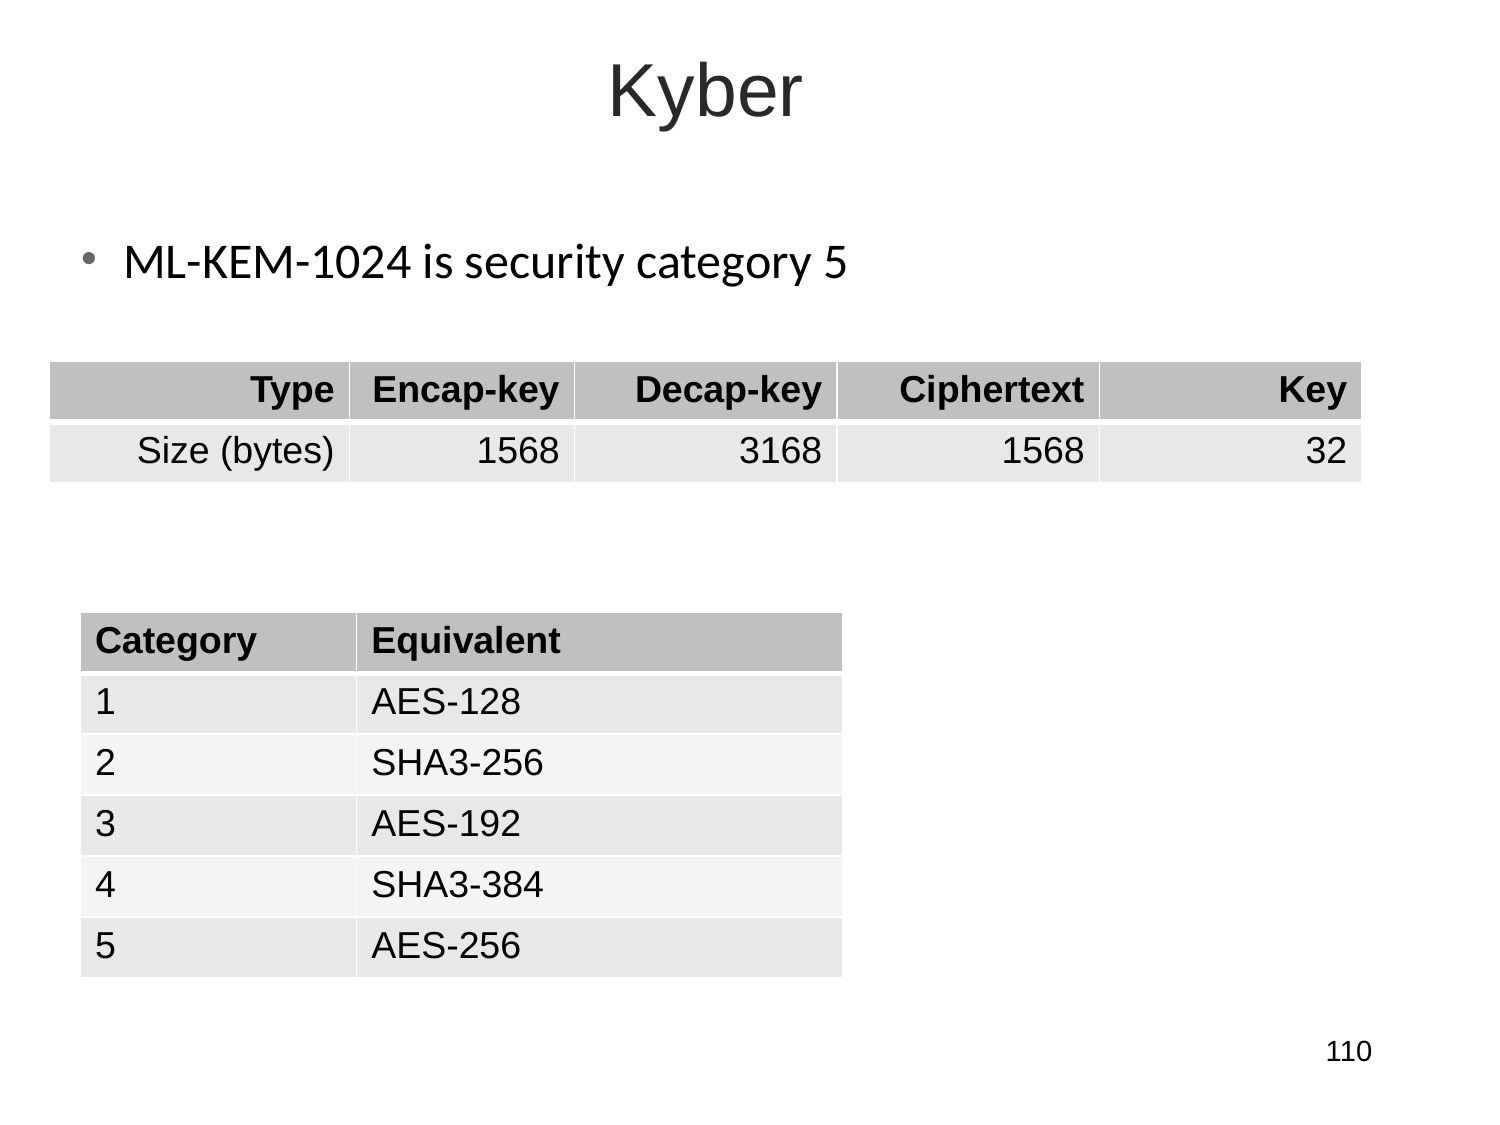

Kyber
ML-KEM-1024 is security category 5
| Type | Encap-key | Decap-key | Ciphertext | Key |
| --- | --- | --- | --- | --- |
| Size (bytes) | 1568 | 3168 | 1568 | 32 |

| Category | Equivalent |
| --- | --- |
| 1 | AES-128 |
| 2 | SHA3-256 |
| 3 | AES-192 |
| 4 | SHA3-384 |
| 5 | AES-256 |
110